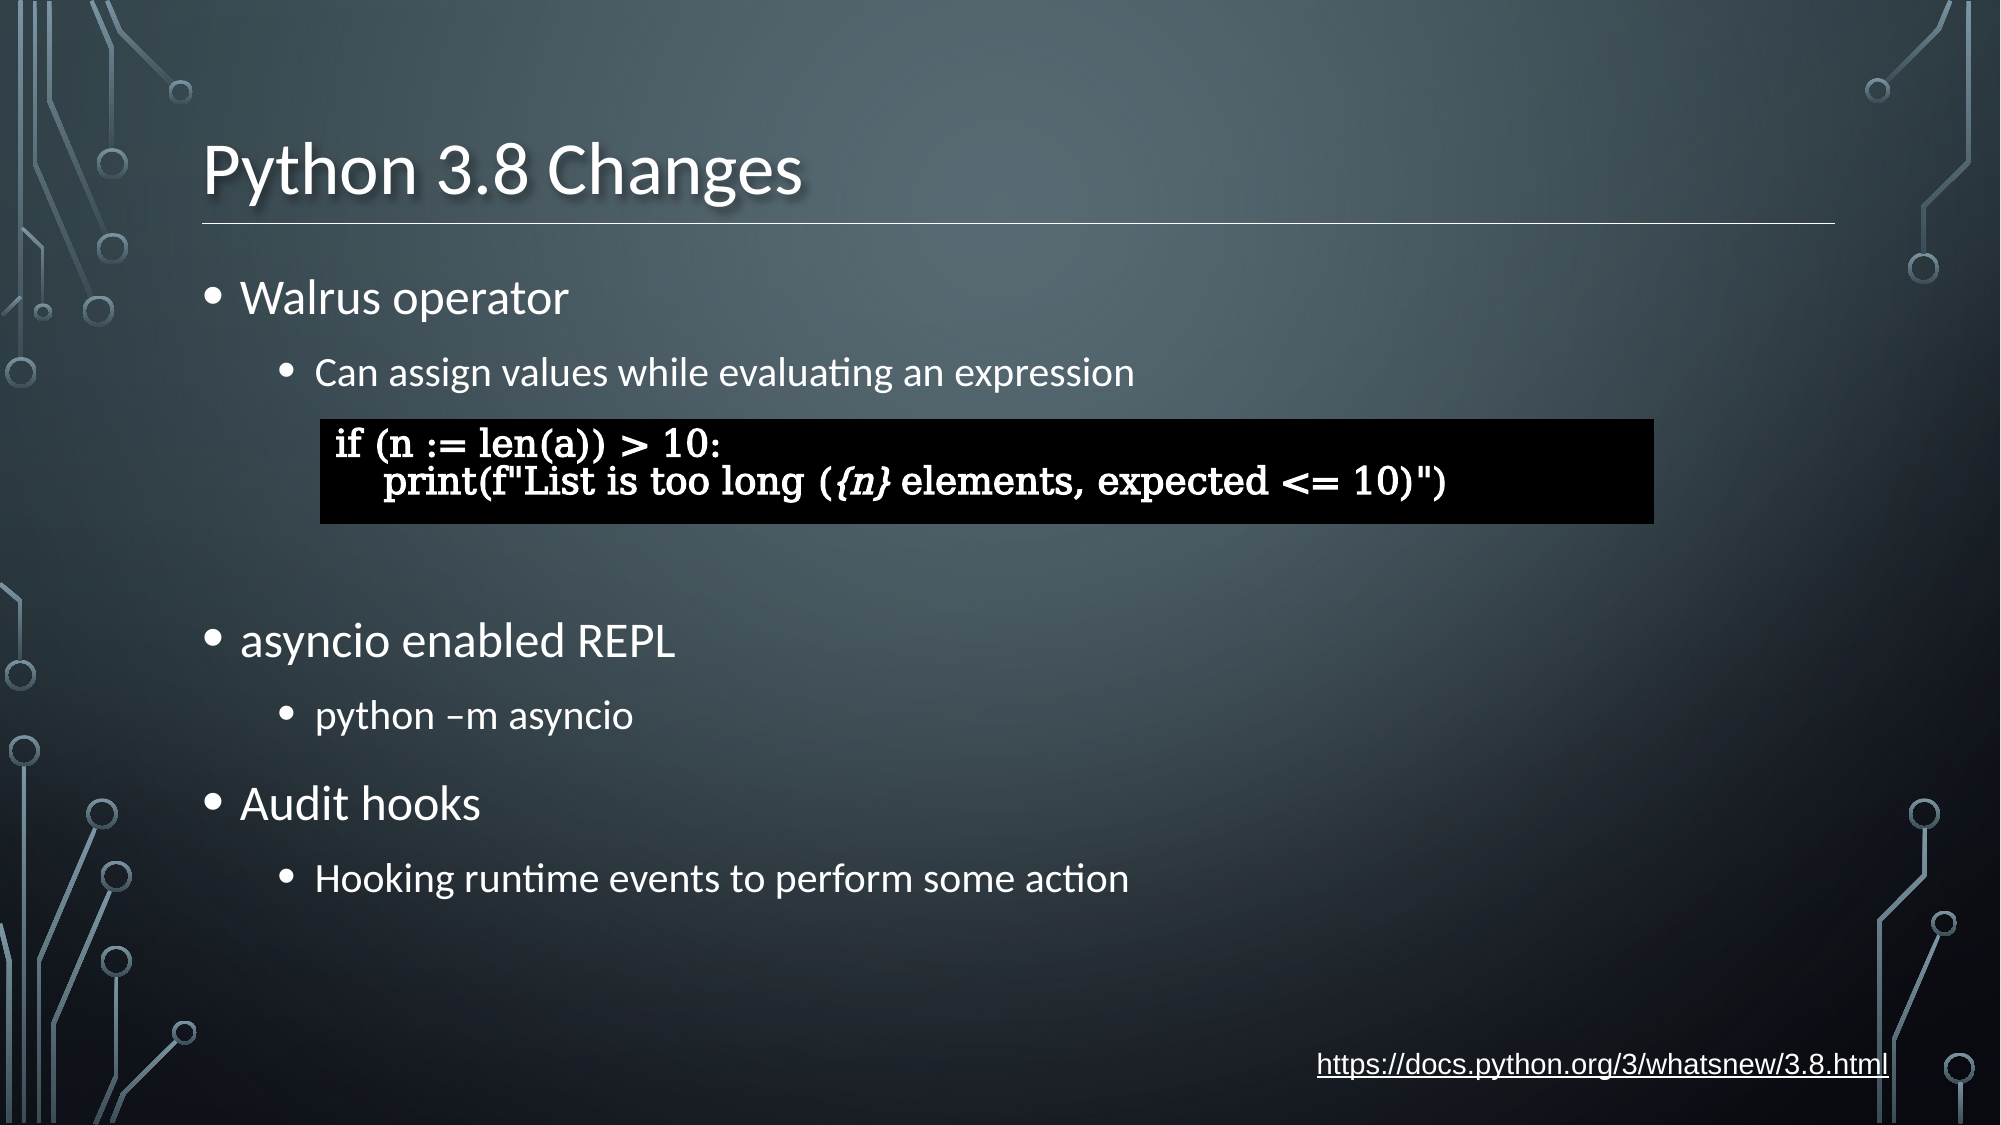

# Python 3.8 Changes
Walrus operator
Can assign values while evaluating an expression

asyncio enabled REPL
python –m asyncio
Audit hooks
Hooking runtime events to perform some action

| if (n := len(a)) > 10: print(f"List is too long ({n} elements, expected <= 10)") |
| --- |
https://docs.python.org/3/whatsnew/3.8.html